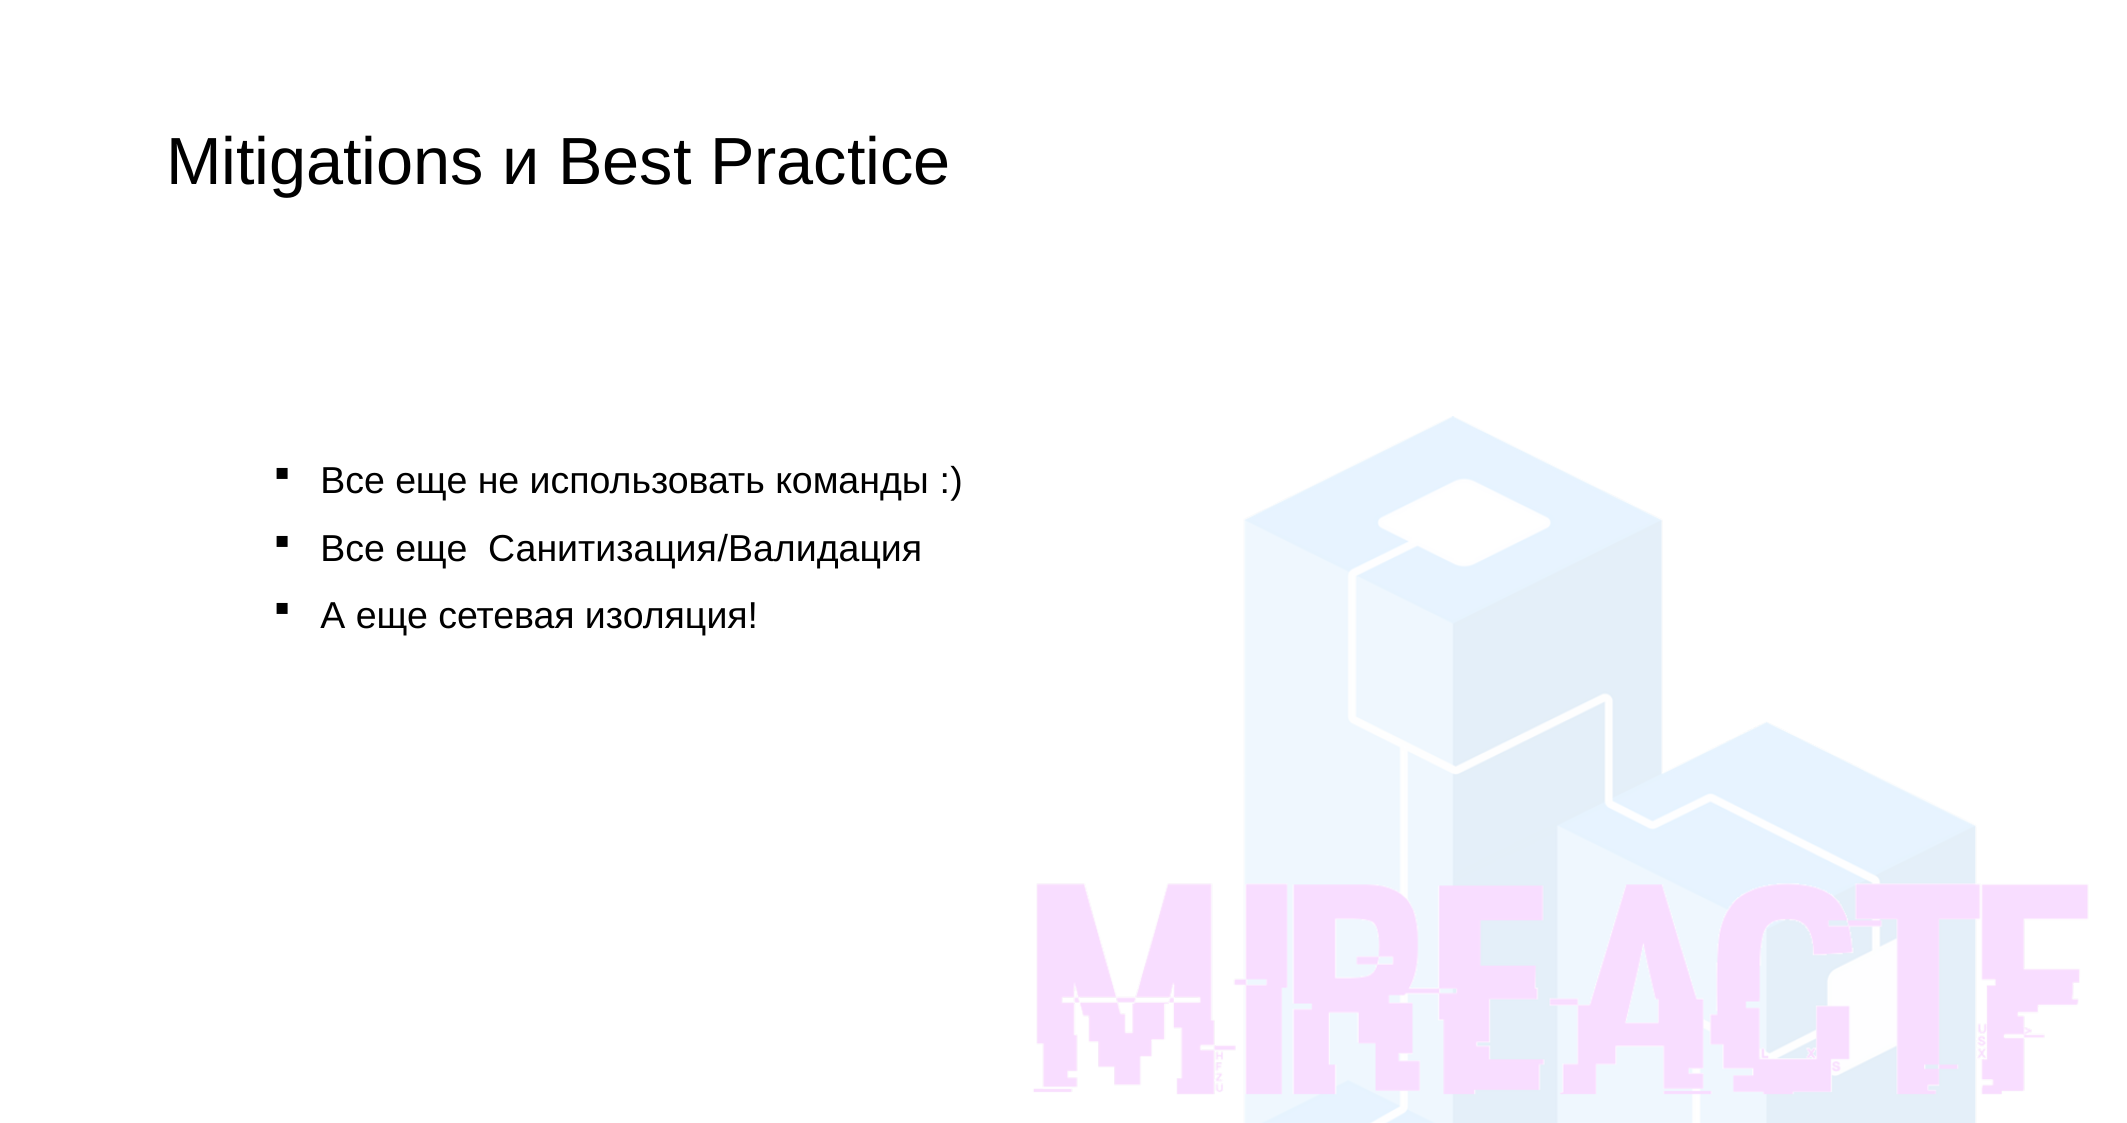

Введение в базовый криптоанализ
Mitigations и Best Practice

Все еще не использовать команды :)
Все еще  Санитизация/Валидация
А еще сетевая изоляция!